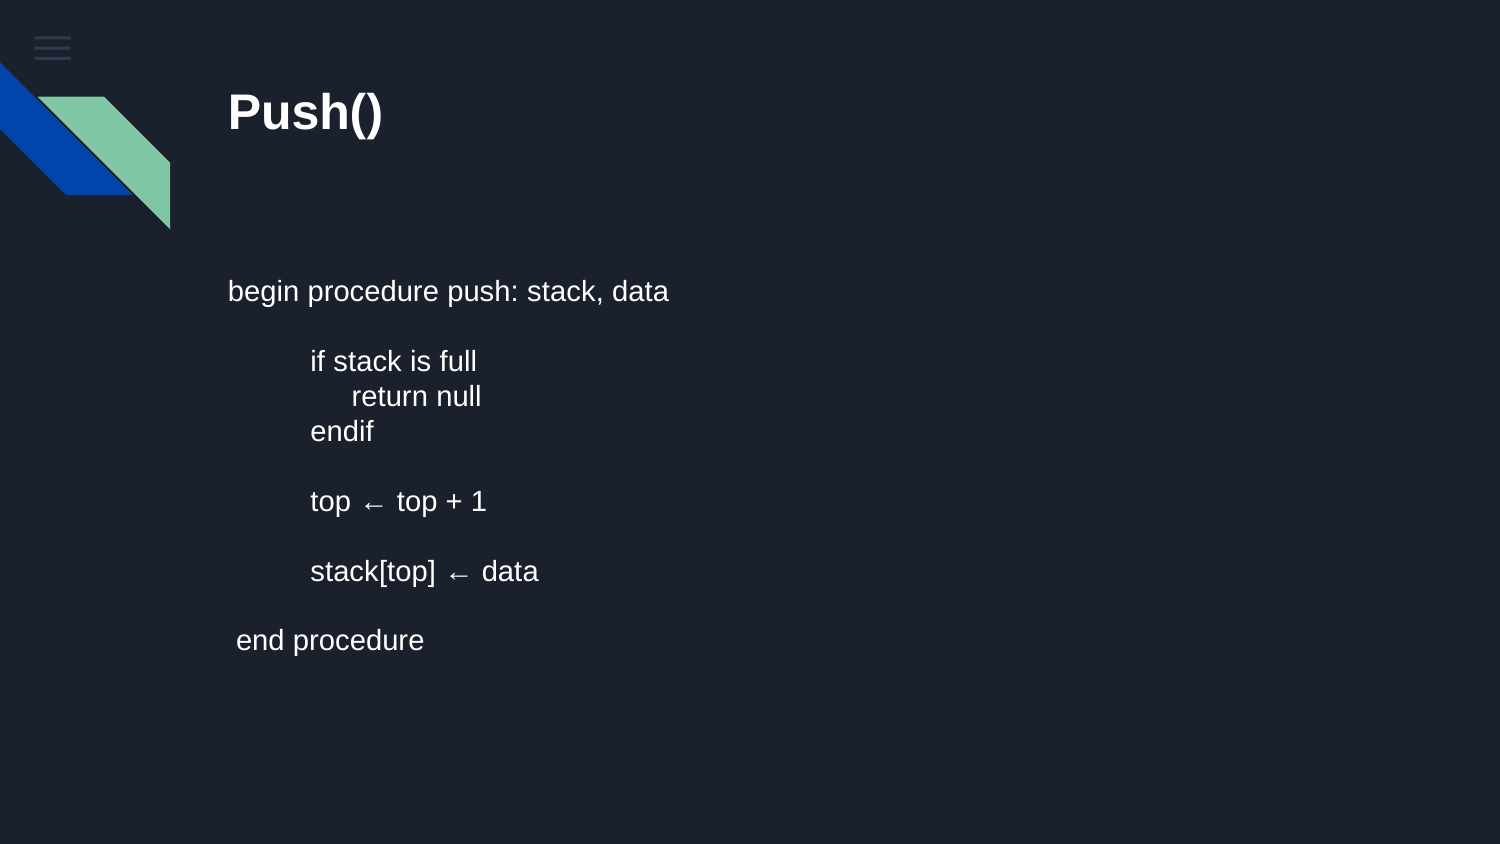

# Push()
begin procedure push: stack, data

          if stack is full
               return null
          endif

          top ← top + 1

          stack[top] ← data

 end procedure